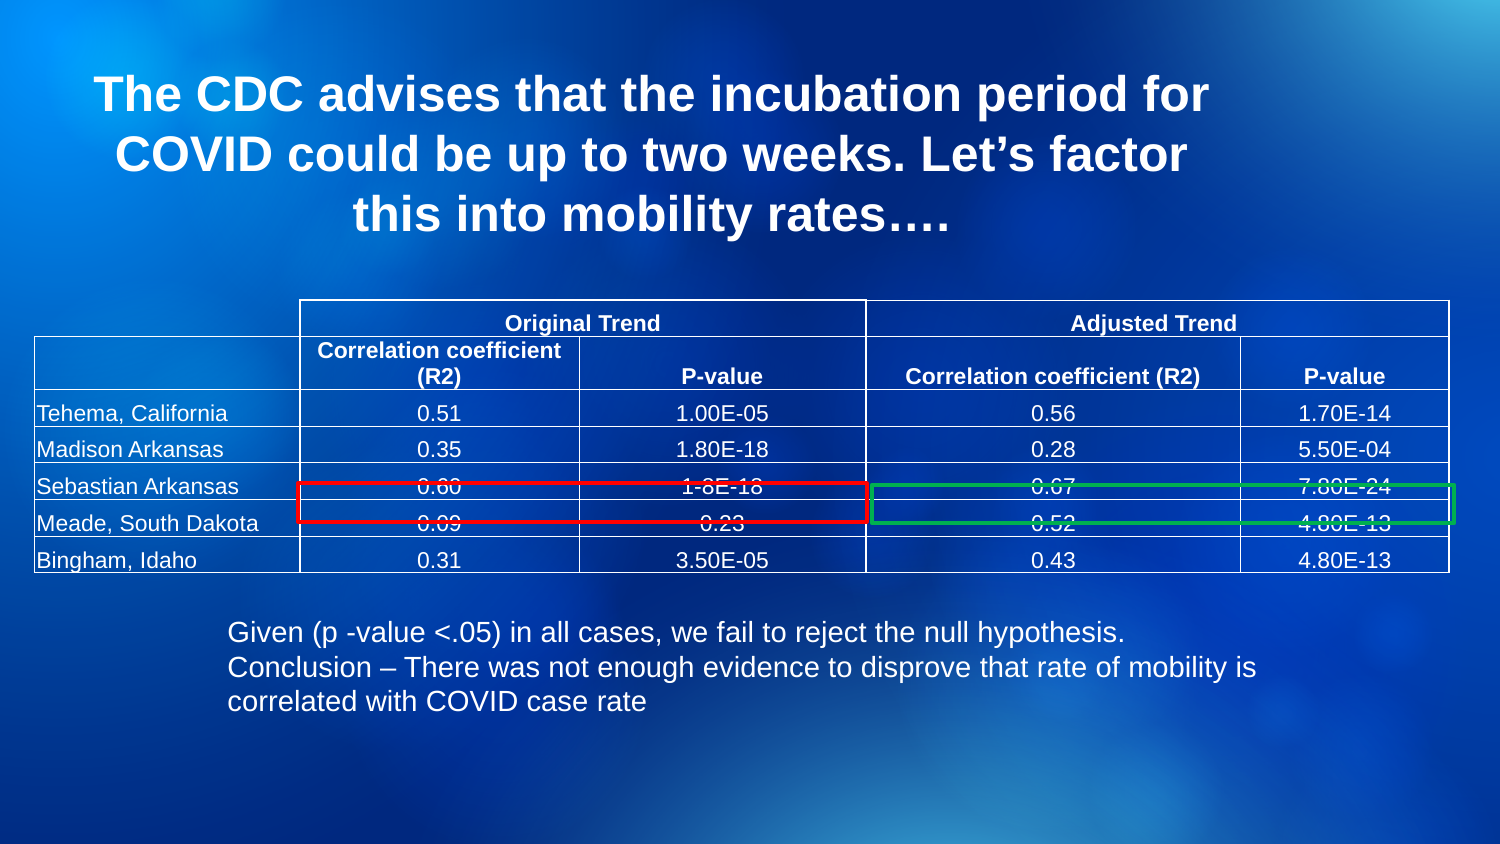

The CDC advises that the incubation period for COVID could be up to two weeks. Let’s factor this into mobility rates….
|  | Original Trend |  | Adjusted Trend |  |
| --- | --- | --- | --- | --- |
|  | Correlation coefficient (R2) | P-value | Correlation coefficient (R2) | P-value |
| Tehema, California | 0.51 | 1.00E-05 | 0.56 | 1.70E-14 |
| Madison Arkansas | 0.35 | 1.80E-18 | 0.28 | 5.50E-04 |
| Sebastian Arkansas | 0.60 | 1-8E-18 | 0.67 | 7.80E-24 |
| Meade, South Dakota | 0.09 | 0.23 | 0.52 | 4.80E-13 |
| Bingham, Idaho | 0.31 | 3.50E-05 | 0.43 | 4.80E-13 |

Given (p -value <.05) in all cases, we fail to reject the null hypothesis.
Conclusion – There was not enough evidence to disprove that rate of mobility is correlated with COVID case rate